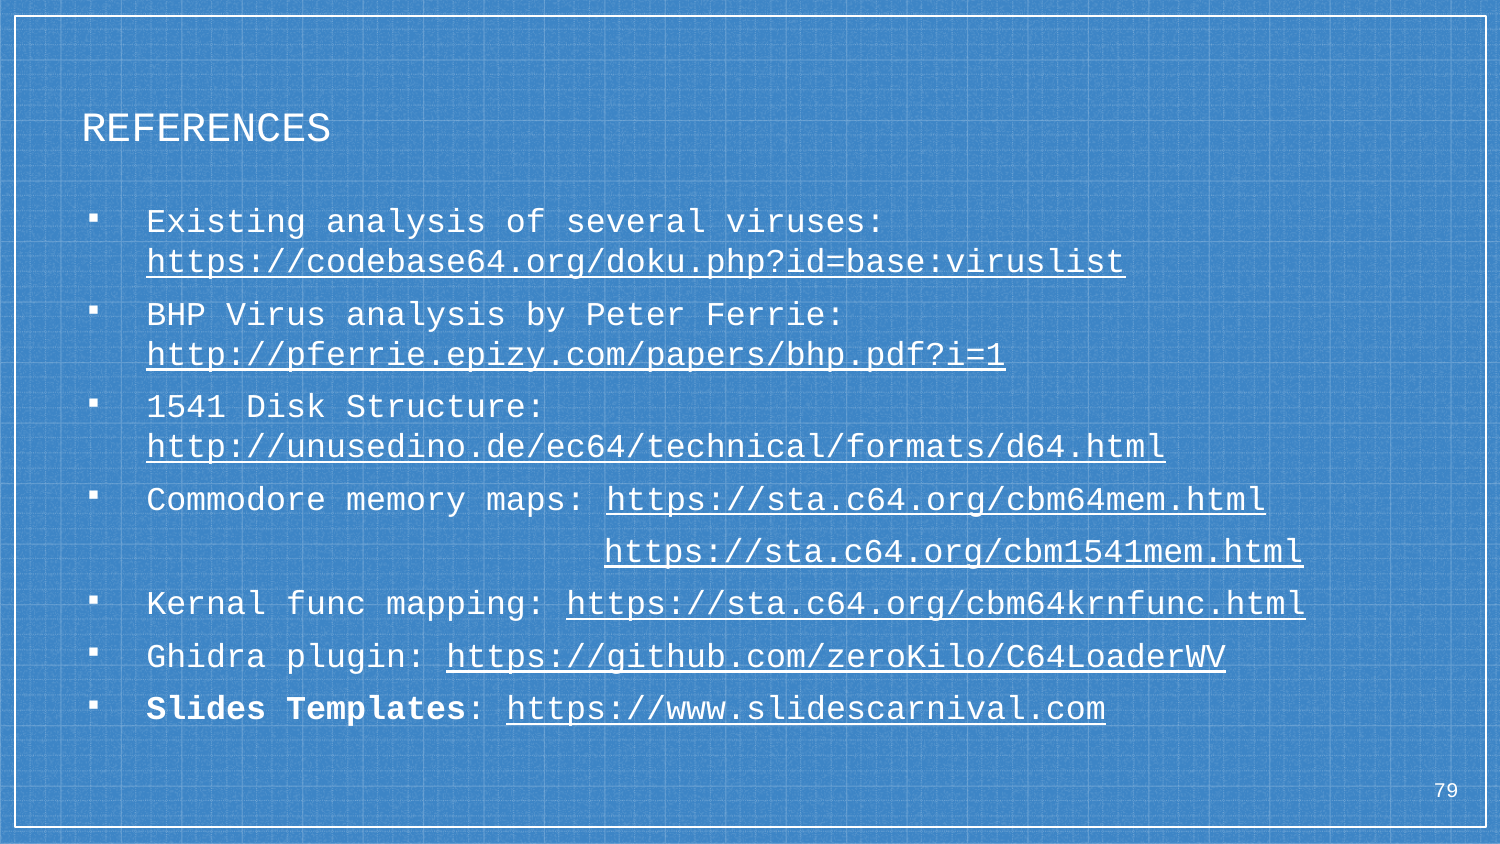

# REFERENCES
Existing analysis of several viruses: https://codebase64.org/doku.php?id=base:viruslist
BHP Virus analysis by Peter Ferrie: http://pferrie.epizy.com/papers/bhp.pdf?i=1
1541 Disk Structure: http://unusedino.de/ec64/technical/formats/d64.html
Commodore memory maps: https://sta.c64.org/cbm64mem.html
                          https://sta.c64.org/cbm1541mem.html
Kernal func mapping: https://sta.c64.org/cbm64krnfunc.html
Ghidra plugin: https://github.com/zeroKilo/C64LoaderWV
Slides Templates: https://www.slidescarnival.com

79